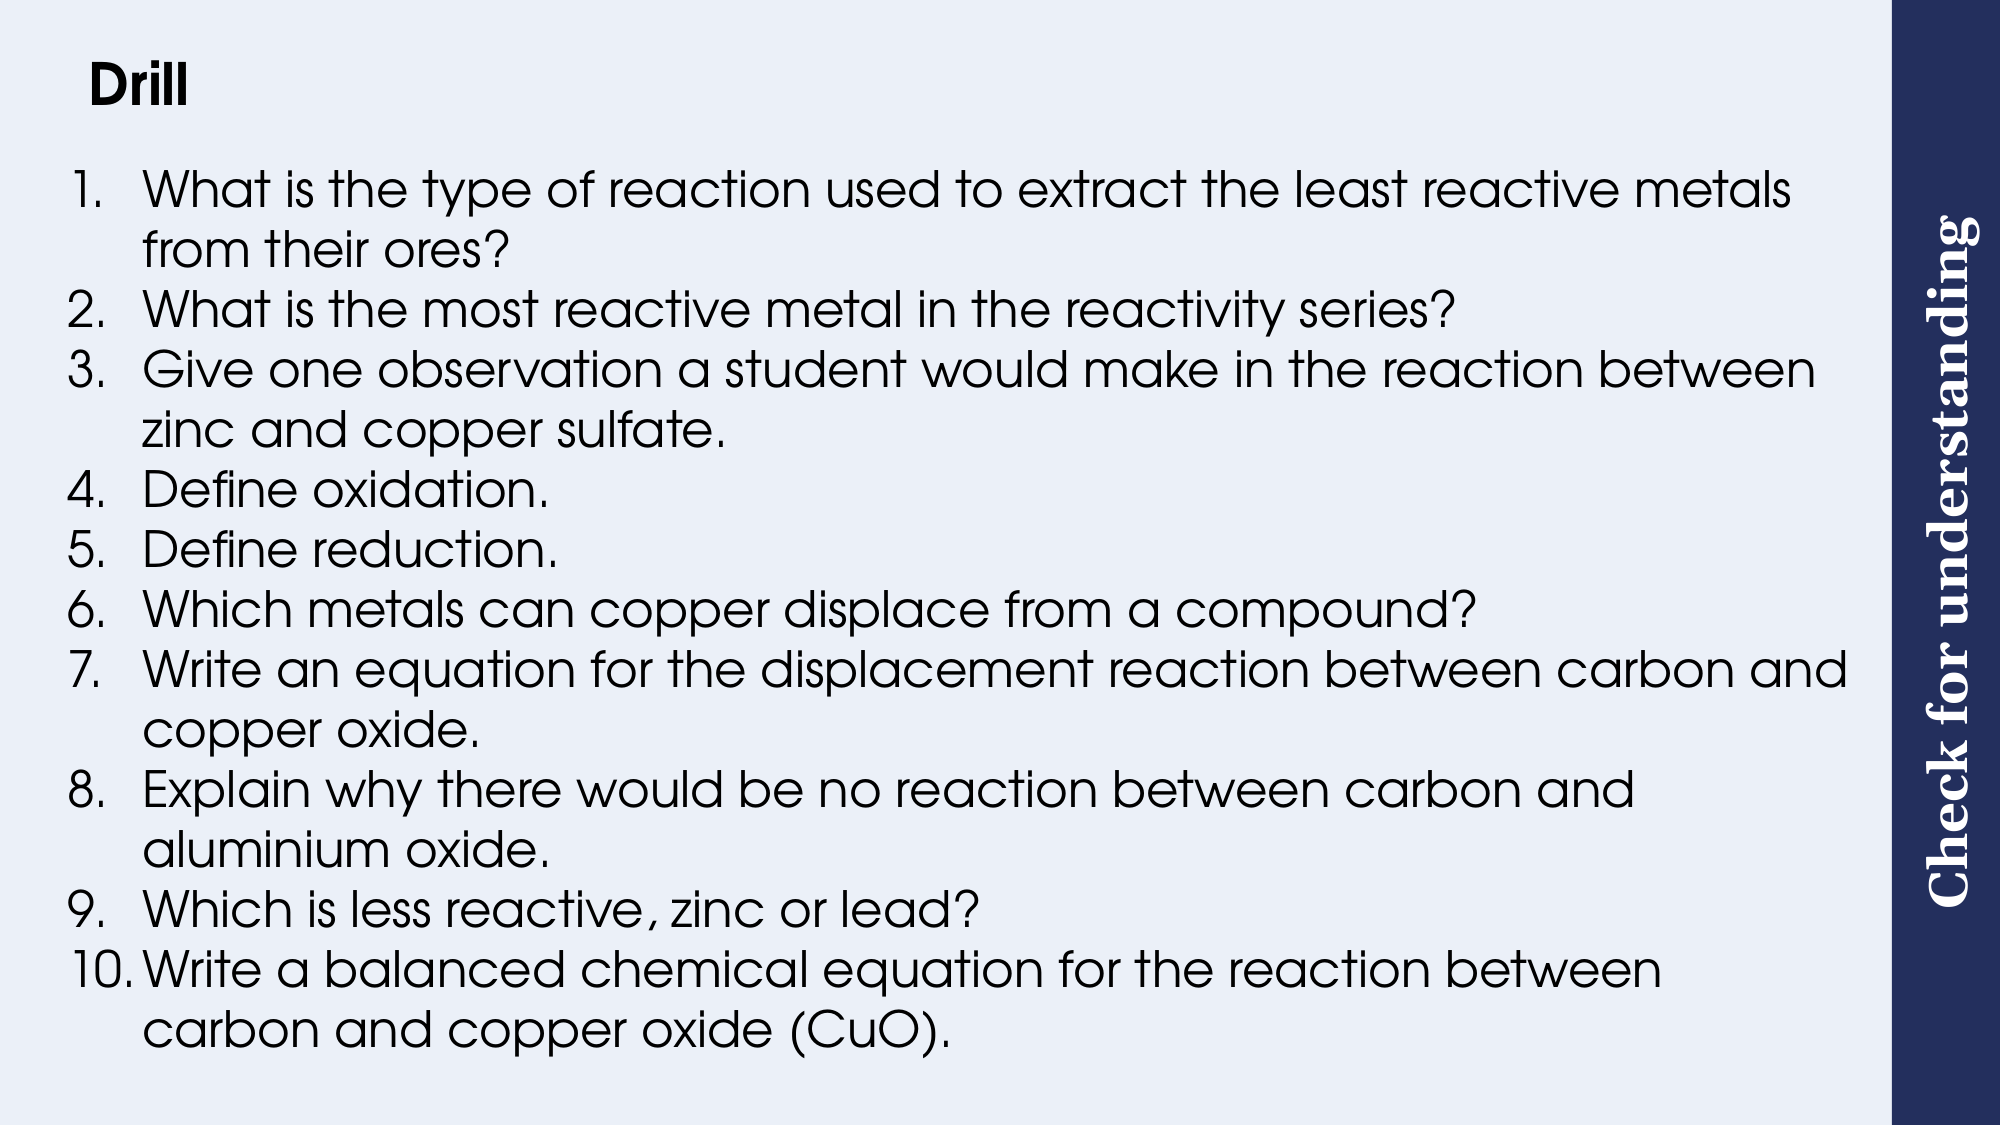

# Drill
What is the type of reaction used to extract the least reactive metals from their ores?
What is the most reactive metal in the reactivity series?
Give one observation a student would make in the reaction between zinc and copper sulfate.
Define oxidation.
Define reduction.
Which metals can copper displace from a compound?
Write an equation for the displacement reaction between carbon and copper oxide.
Explain why there would be no reaction between carbon and aluminium oxide.
Which is less reactive, zinc or lead?
Write a balanced chemical equation for the reaction between carbon and copper oxide (CuO).